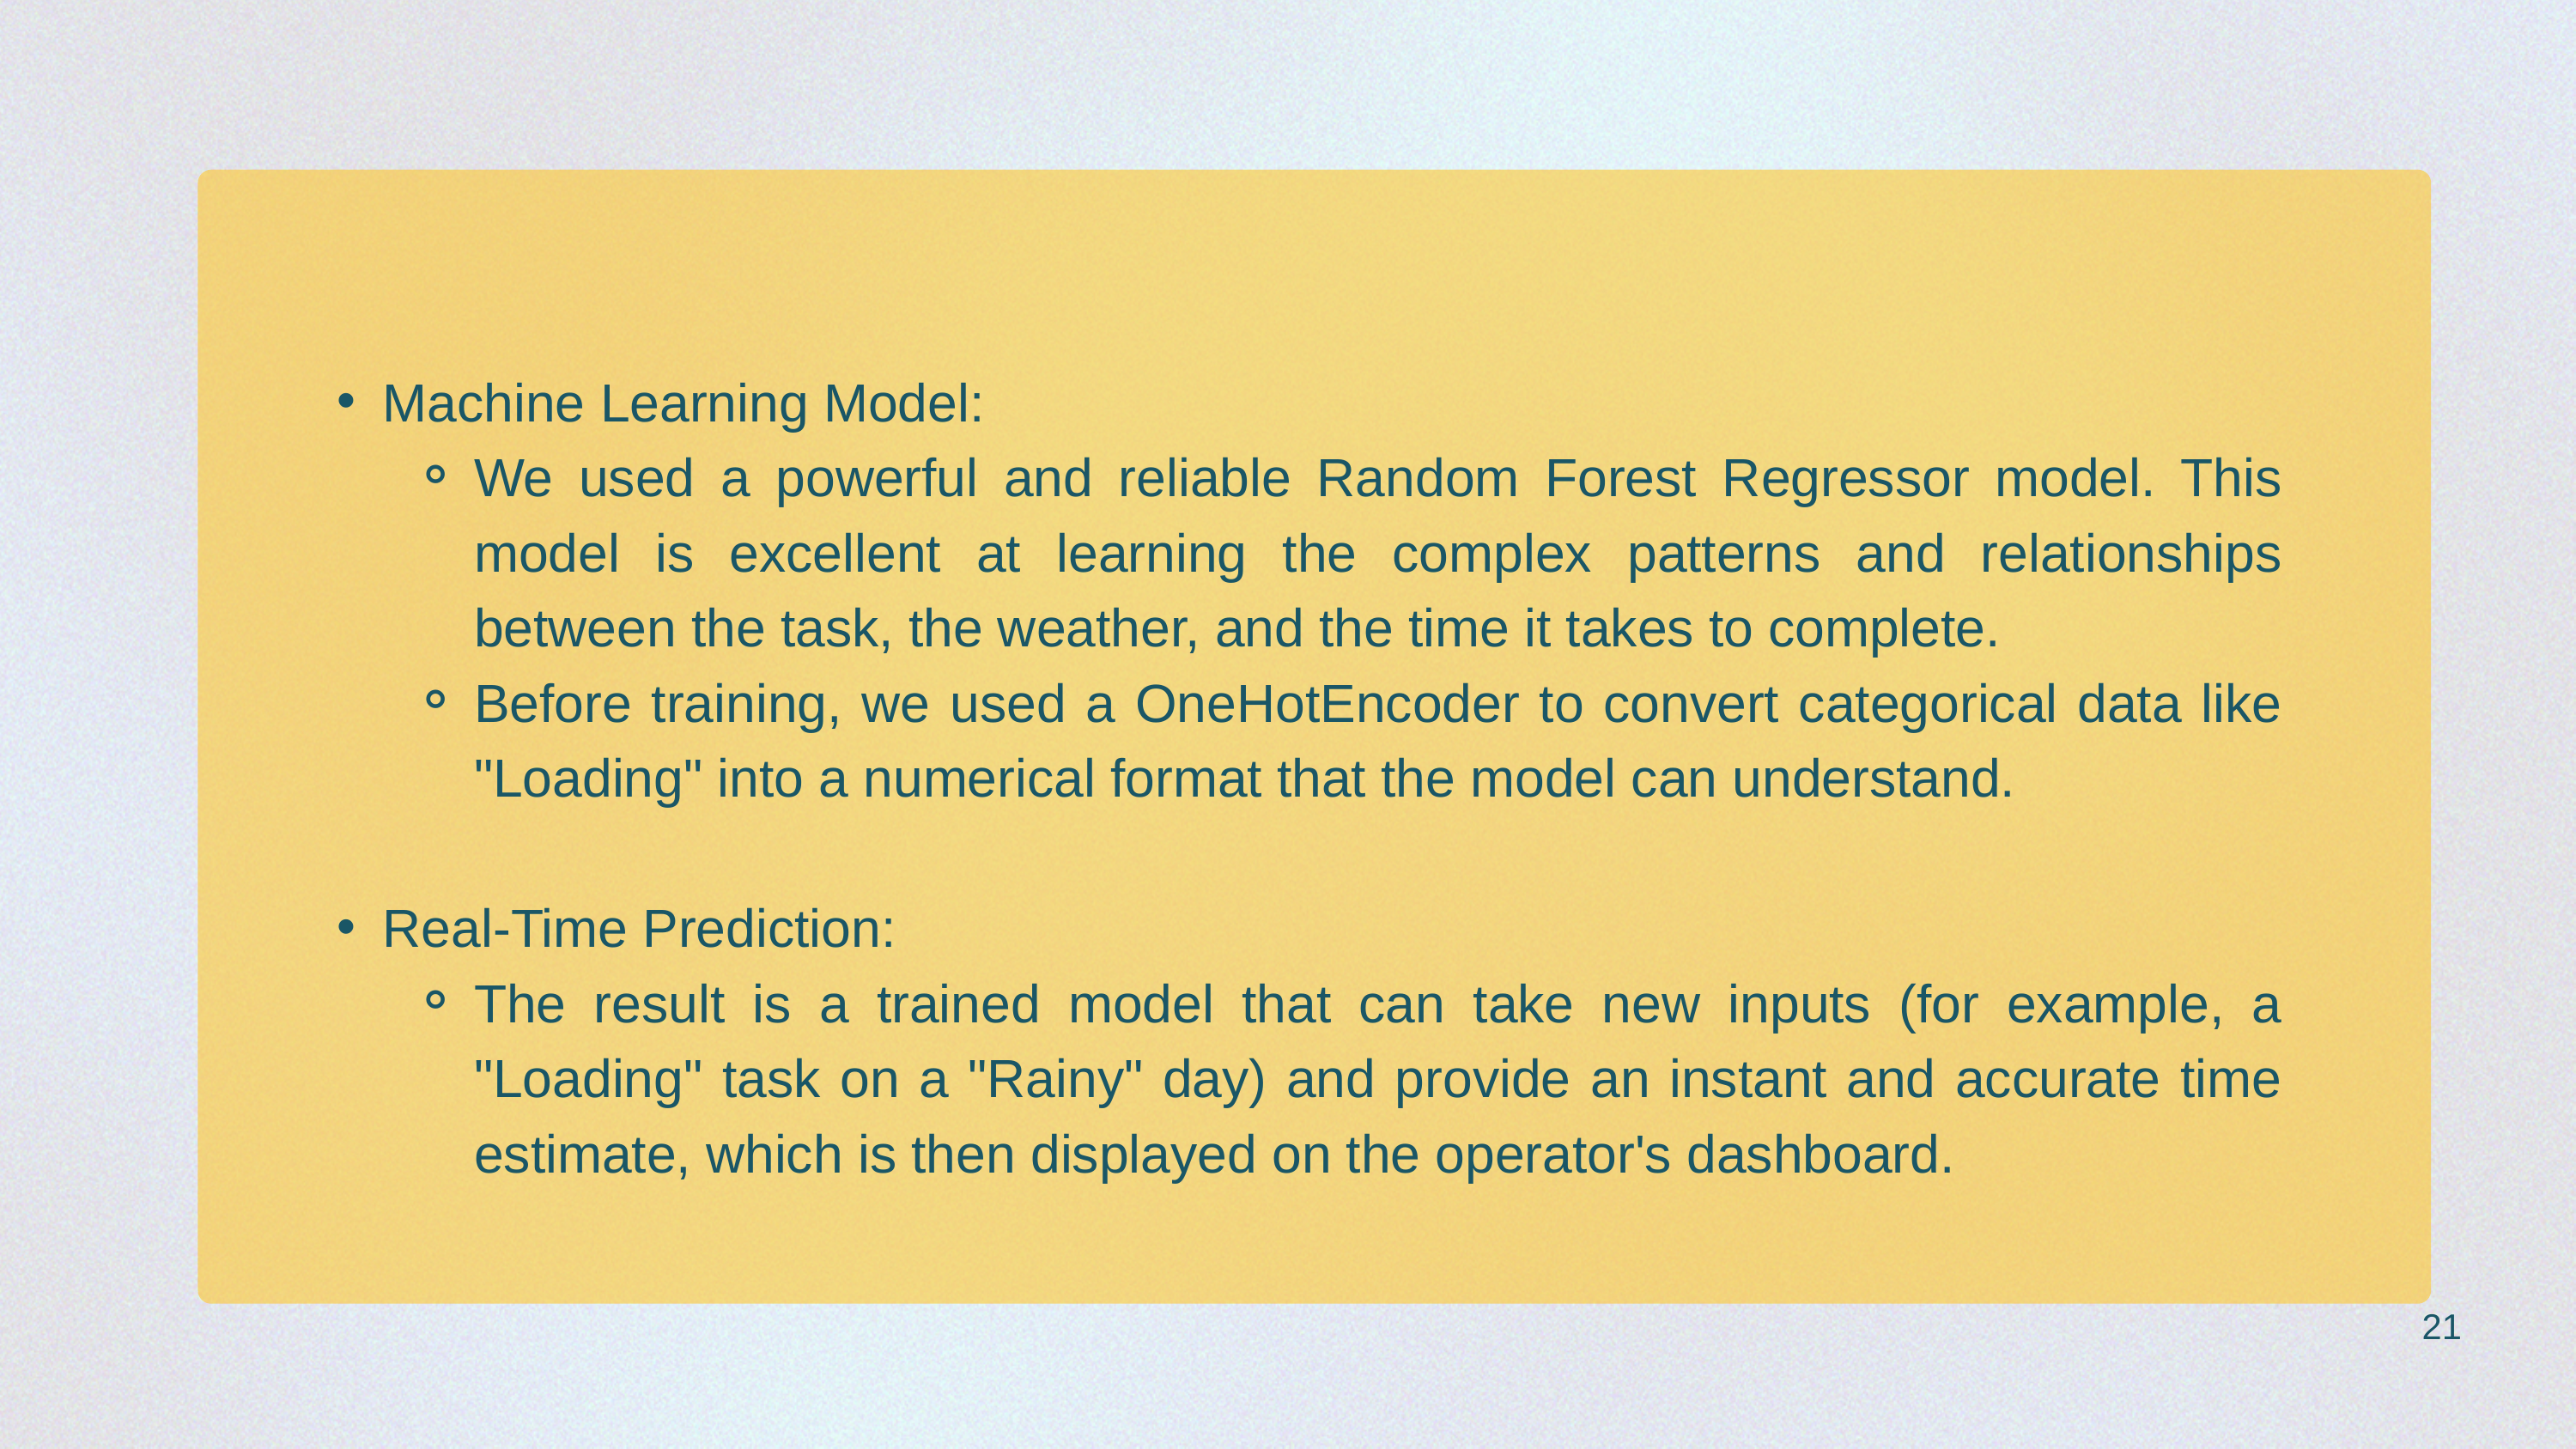

Machine Learning Model:
We used a powerful and reliable Random Forest Regressor model. This model is excellent at learning the complex patterns and relationships between the task, the weather, and the time it takes to complete.
Before training, we used a OneHotEncoder to convert categorical data like "Loading" into a numerical format that the model can understand.

Real-Time Prediction:
The result is a trained model that can take new inputs (for example, a "Loading" task on a "Rainy" day) and provide an instant and accurate time estimate, which is then displayed on the operator's dashboard.

21